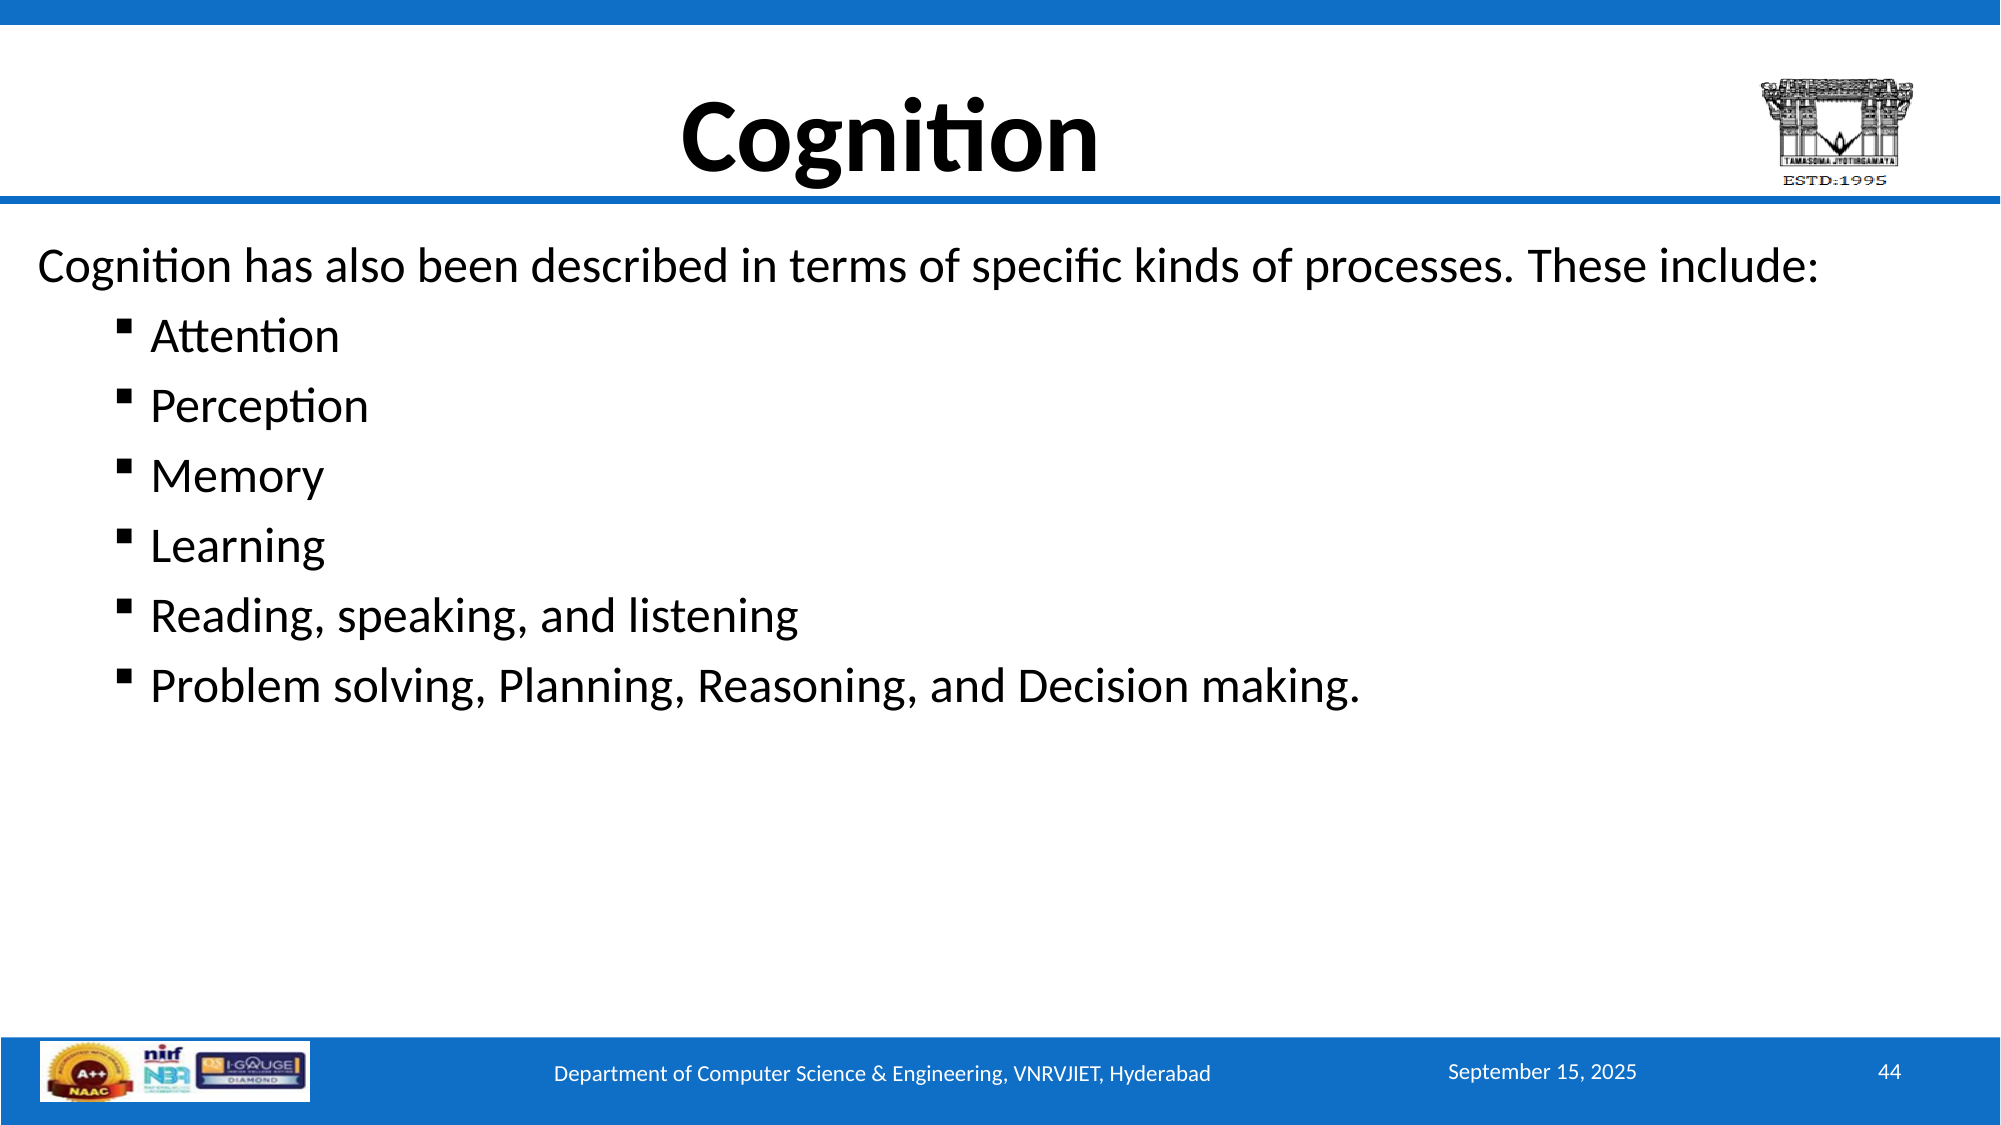

# Cognition
Cognition has also been described in terms of specific kinds of processes. These include:
Attention
Perception
Memory
Learning
Reading, speaking, and listening
Problem solving, Planning, Reasoning, and Decision making.
September 15, 2025
44
Department of Computer Science & Engineering, VNRVJIET, Hyderabad